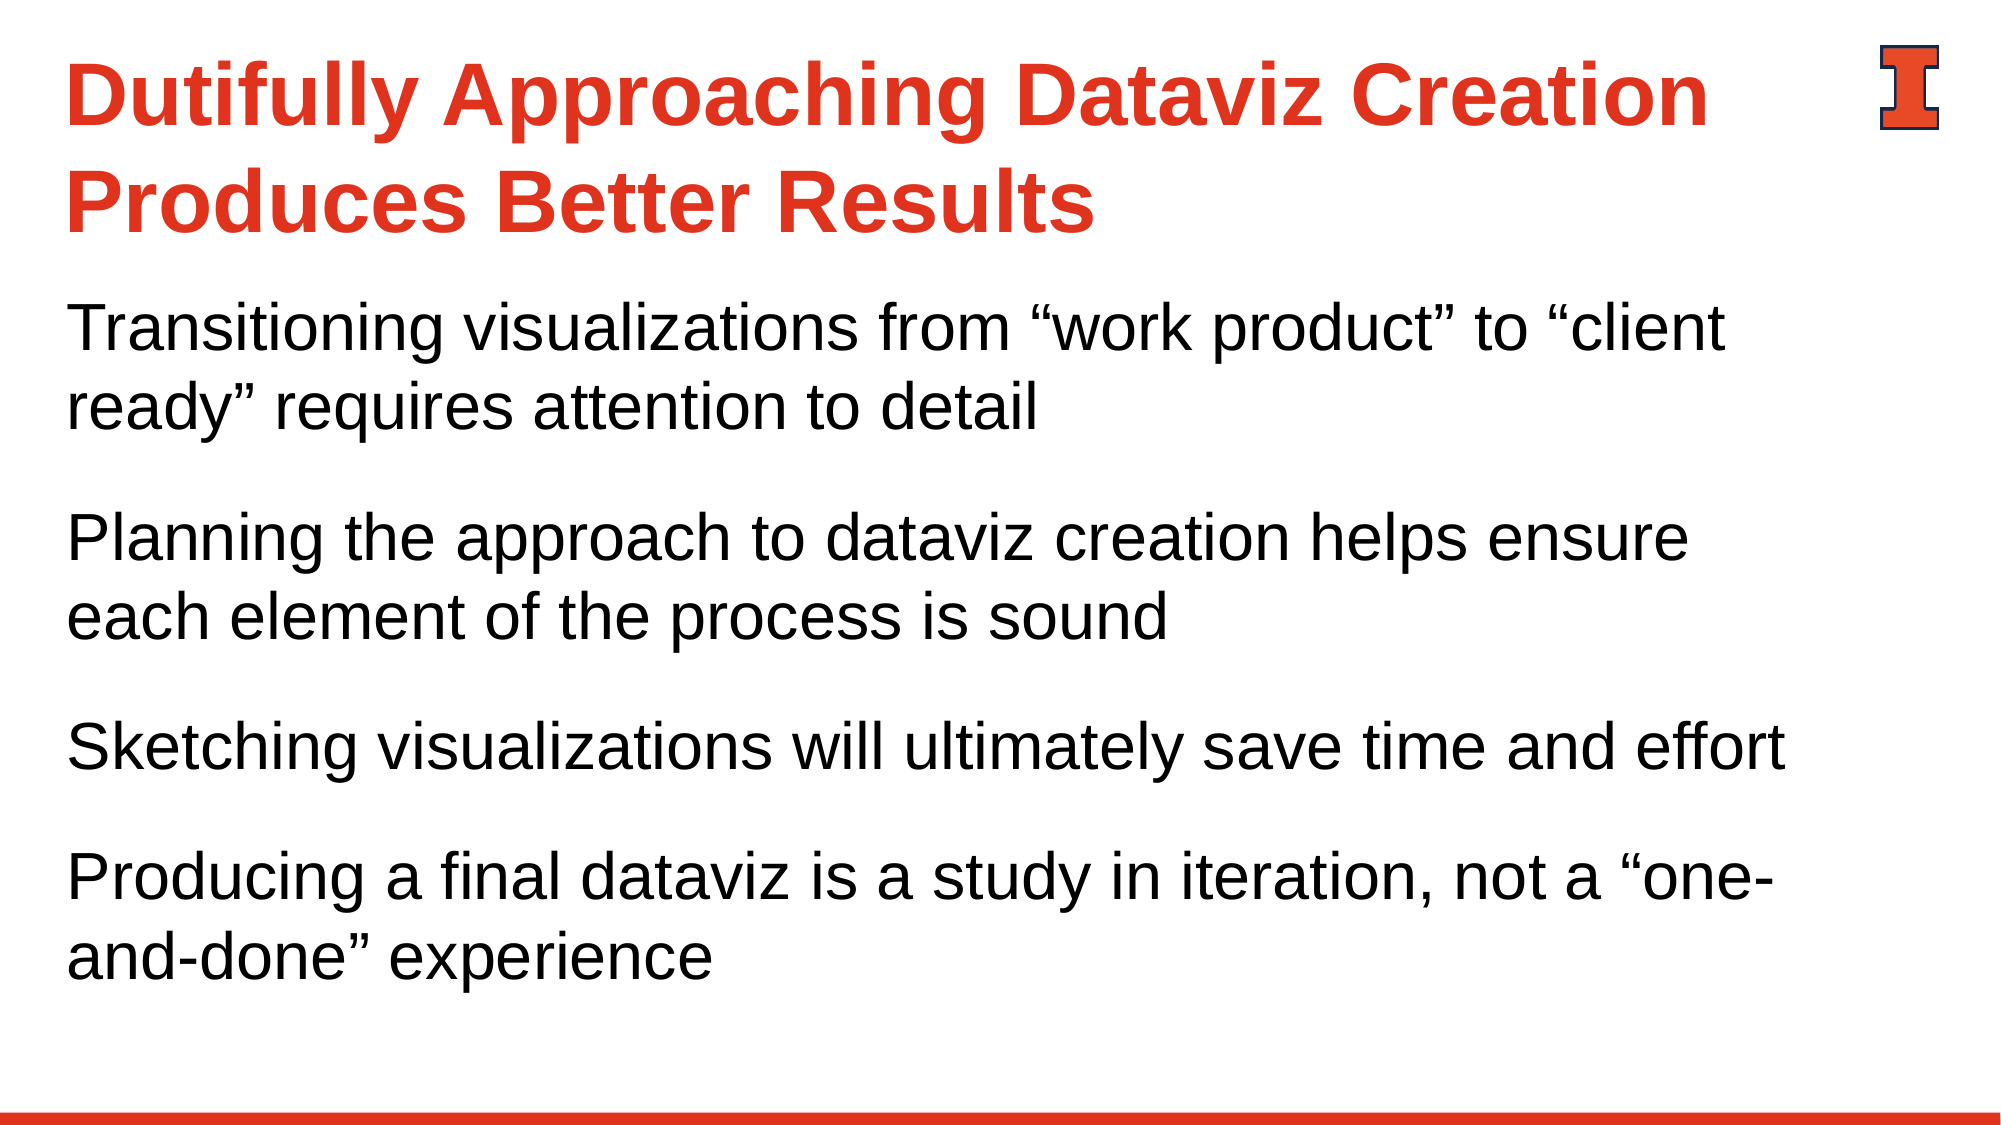

# Dutifully Approaching Dataviz Creation Produces Better Results
Transitioning visualizations from “work product” to “client ready” requires attention to detail
Planning the approach to dataviz creation helps ensure each element of the process is sound
Sketching visualizations will ultimately save time and effort
Producing a final dataviz is a study in iteration, not a “one-and-done” experience